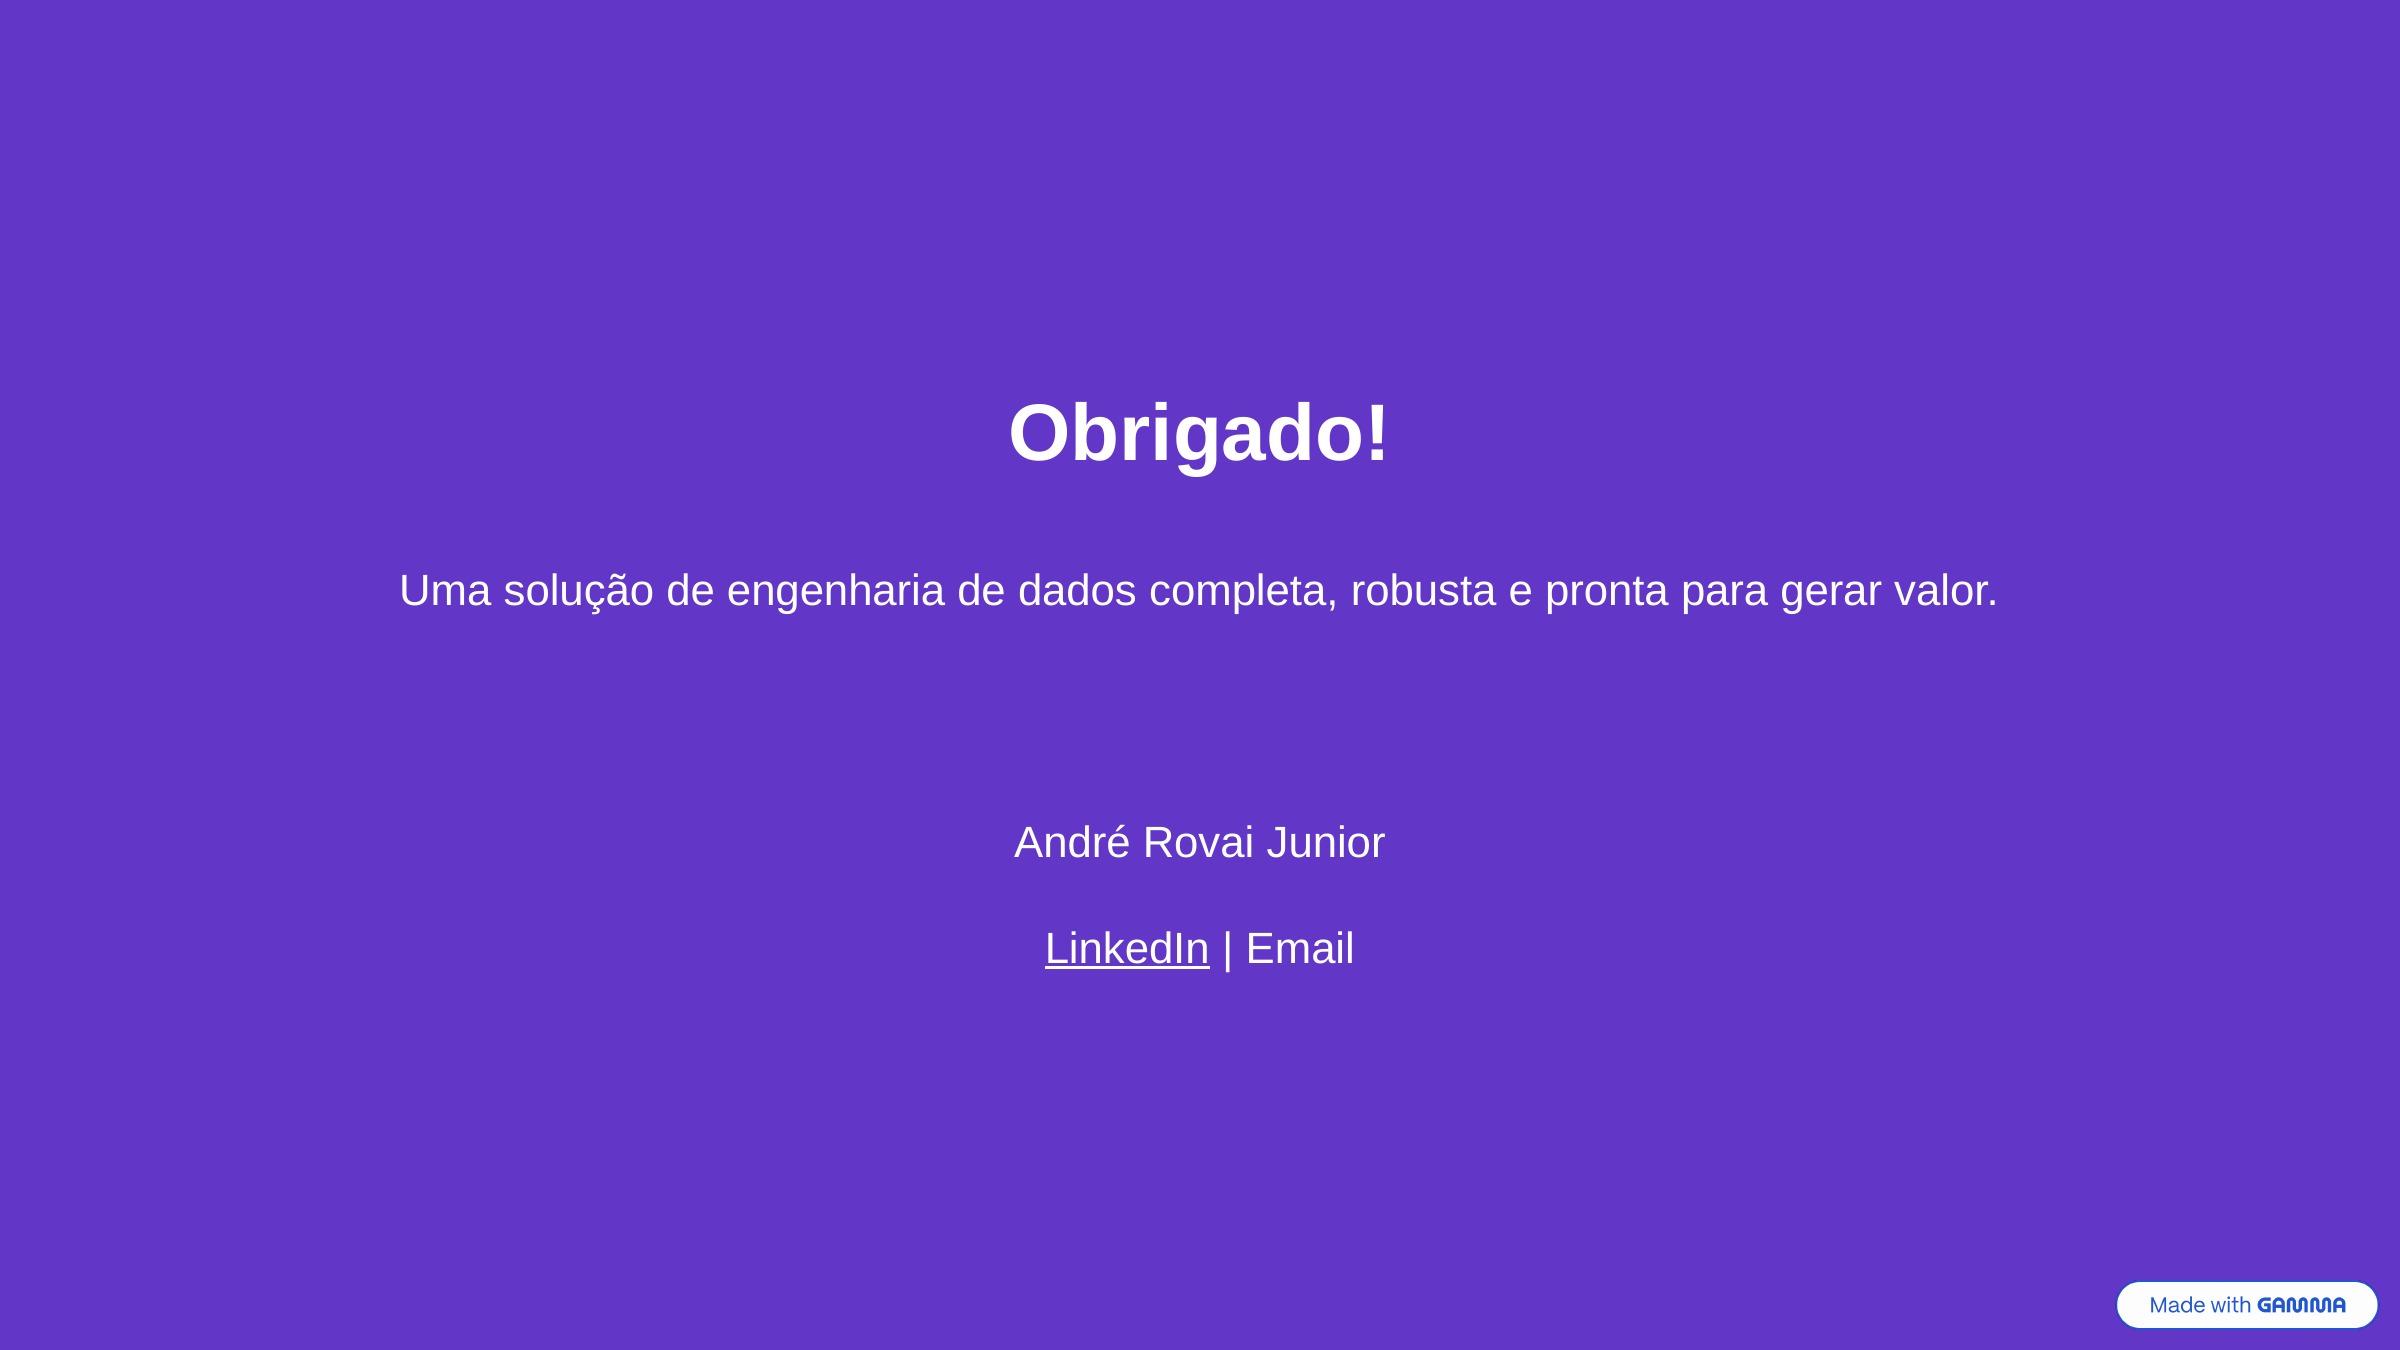

Obrigado!
Uma solução de engenharia de dados completa, robusta e pronta para gerar valor.

André Rovai Junior
LinkedIn | Email